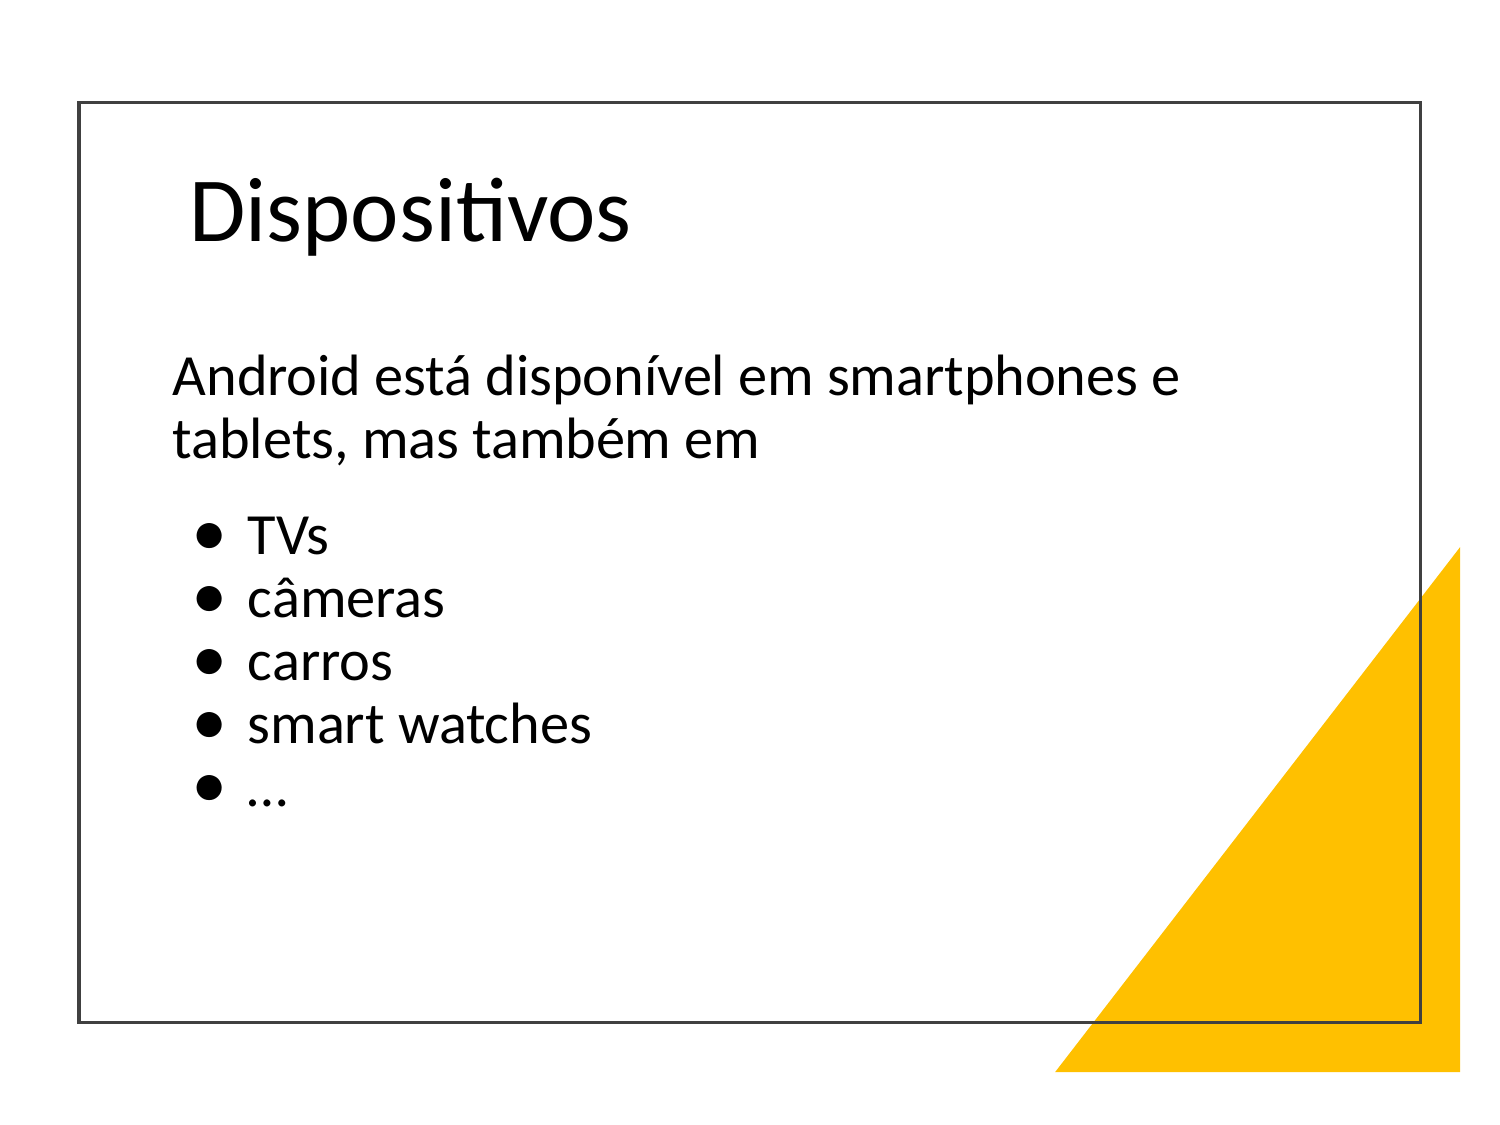

# Dispositivos
Android está disponível em smartphones e tablets, mas também em
TVs
câmeras
carros
smart watches
…